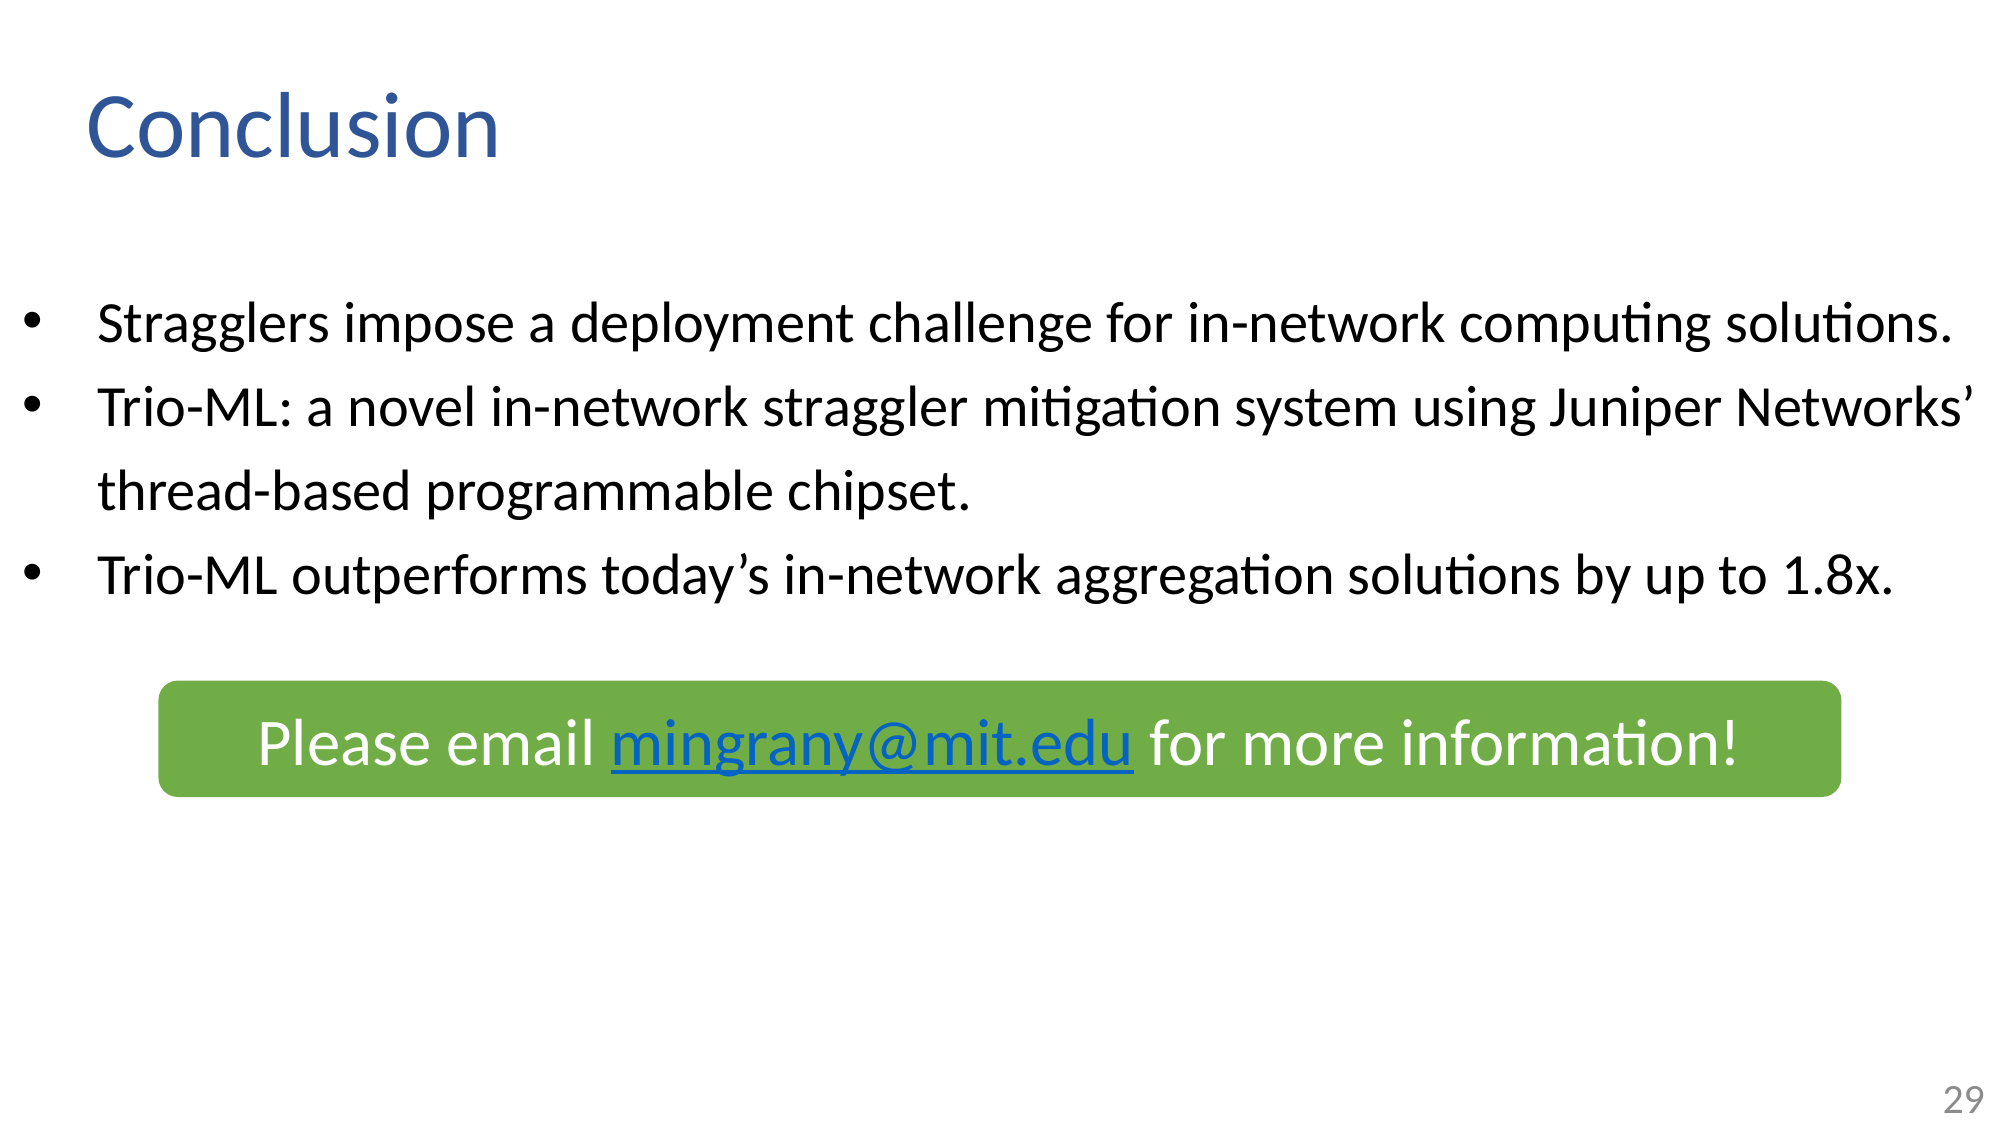

Conclusion
Stragglers impose a deployment challenge for in-network computing solutions.
Trio-ML: a novel in-network straggler mitigation system using Juniper Networks’ thread-based programmable chipset.
Trio-ML outperforms today’s in-network aggregation solutions by up to 1.8x.
Please email mingrany@mit.edu for more information!
29